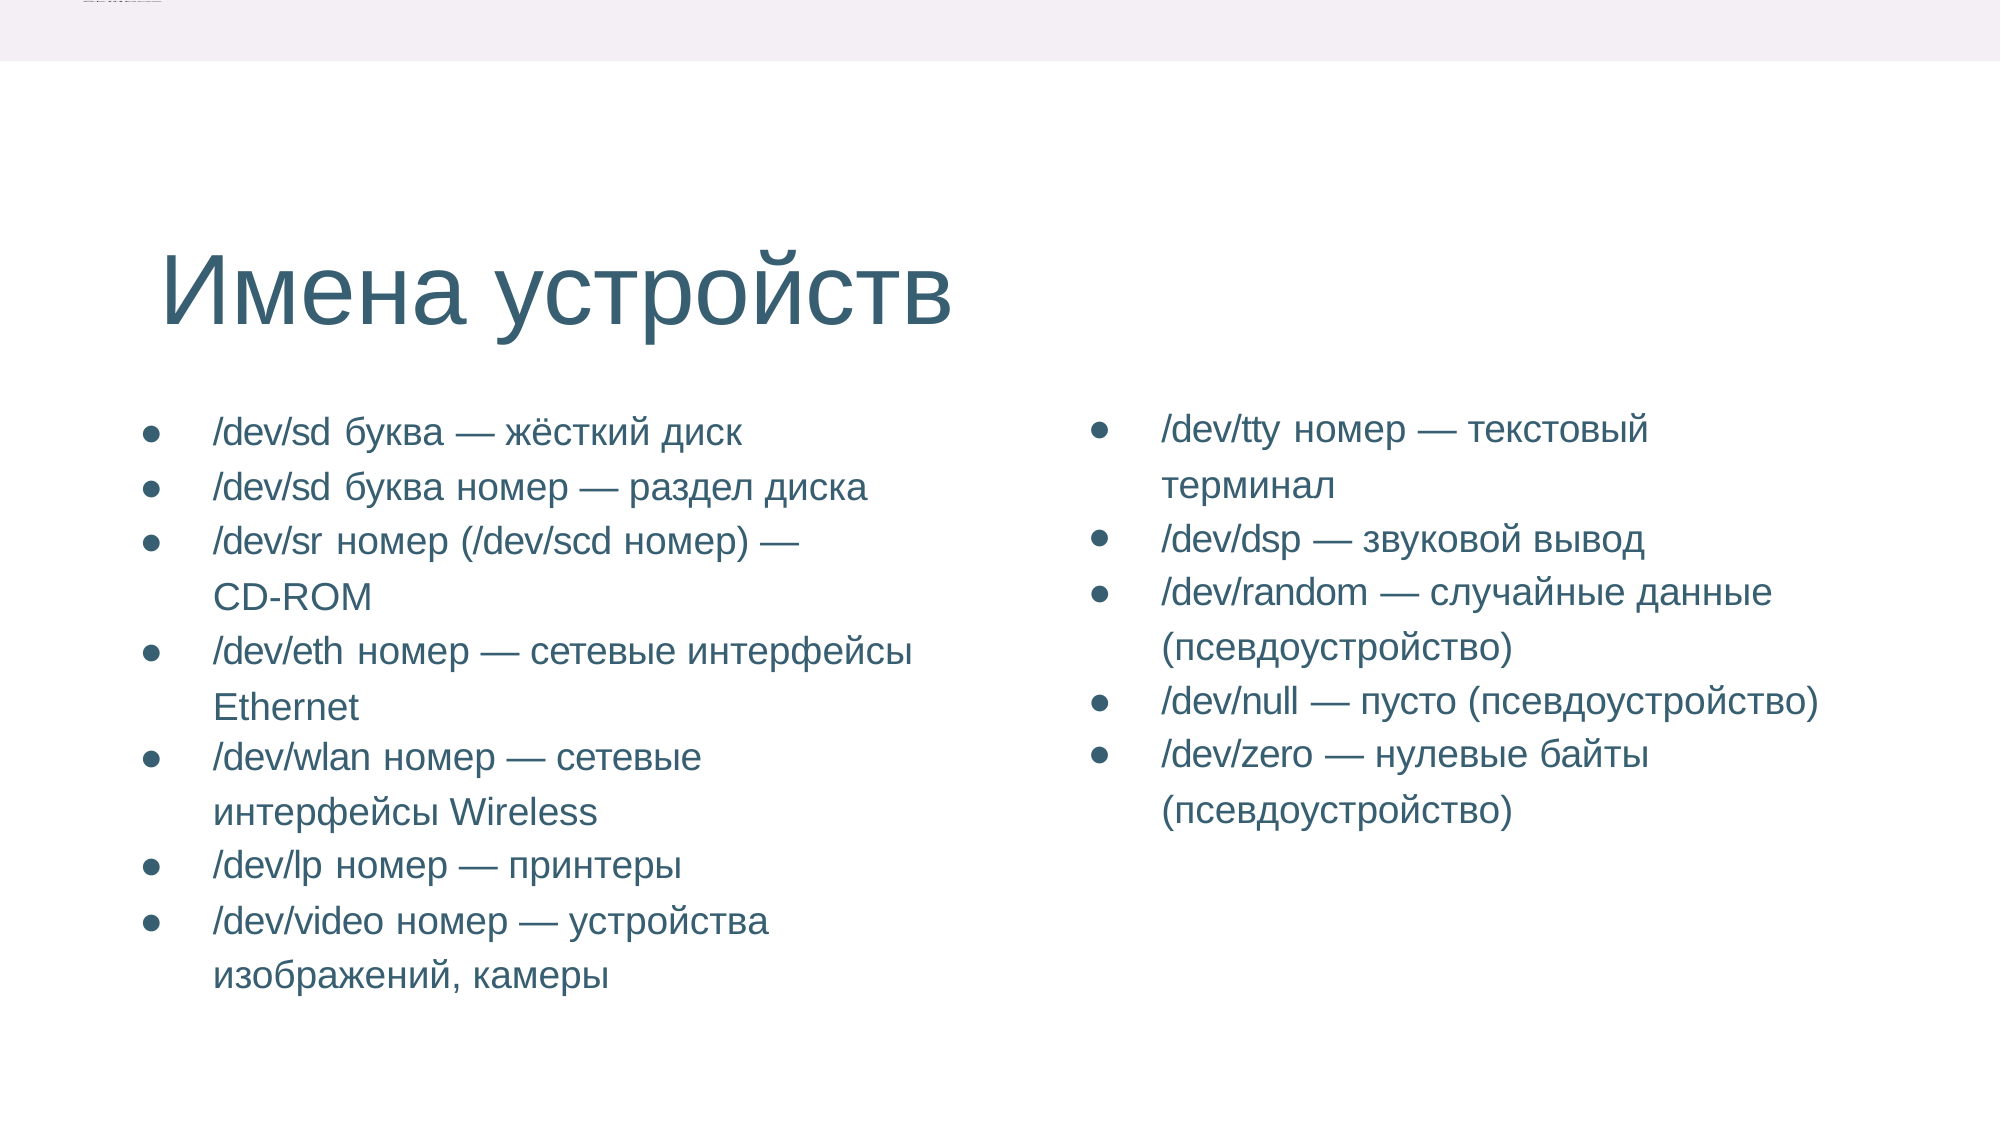

Имена устройств
/dev/tty номер — текстовый
терминал
/dev/dsp — звуковой вывод
●
● /dev/sd буква — жёсткий диск
● /dev/sd буква номер — раздел диска
● /dev/sr номер (/dev/scd номер) —
CD-ROM
● /dev/eth номер — сетевые интерфейсы
Ethernet
●
● /dev/random — случайные данные
(псевдоустройство)
● /dev/null — пусто (псевдоустройство)
/dev/zero — нулевые байты
(псевдоустройство)
●
● /dev/wlan номер — сетевые
интерфейсы Wireless
● /dev/lp номер — принтеры
● /dev/video номер — устройства
изображений, камеры